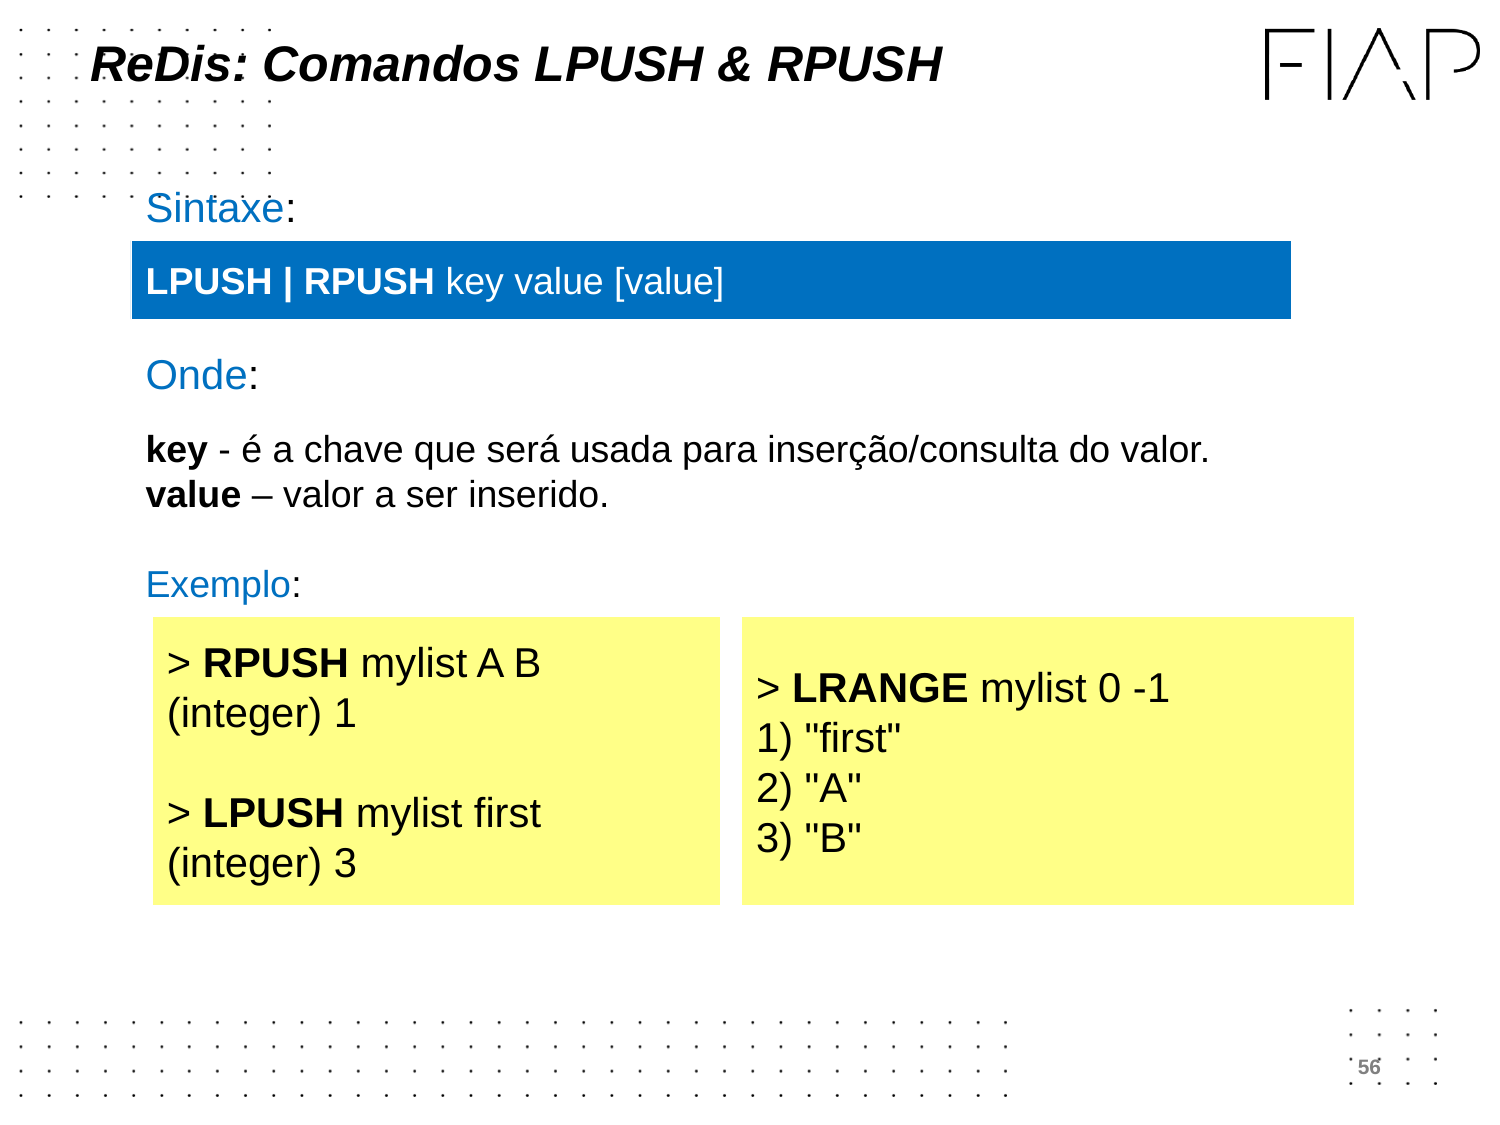

# ReDis: Comandos LPUSH & RPUSH
Sintaxe:

Onde:

key - é a chave que será usada para inserção/consulta do valor.
value – valor a ser inserido.

Exemplo:
LPUSH | RPUSH key value [value]
> RPUSH mylist A B
(integer) 1

> LPUSH mylist first
(integer) 3
> LRANGE mylist 0 -1
1) "first"
2) "A"
3) "B"